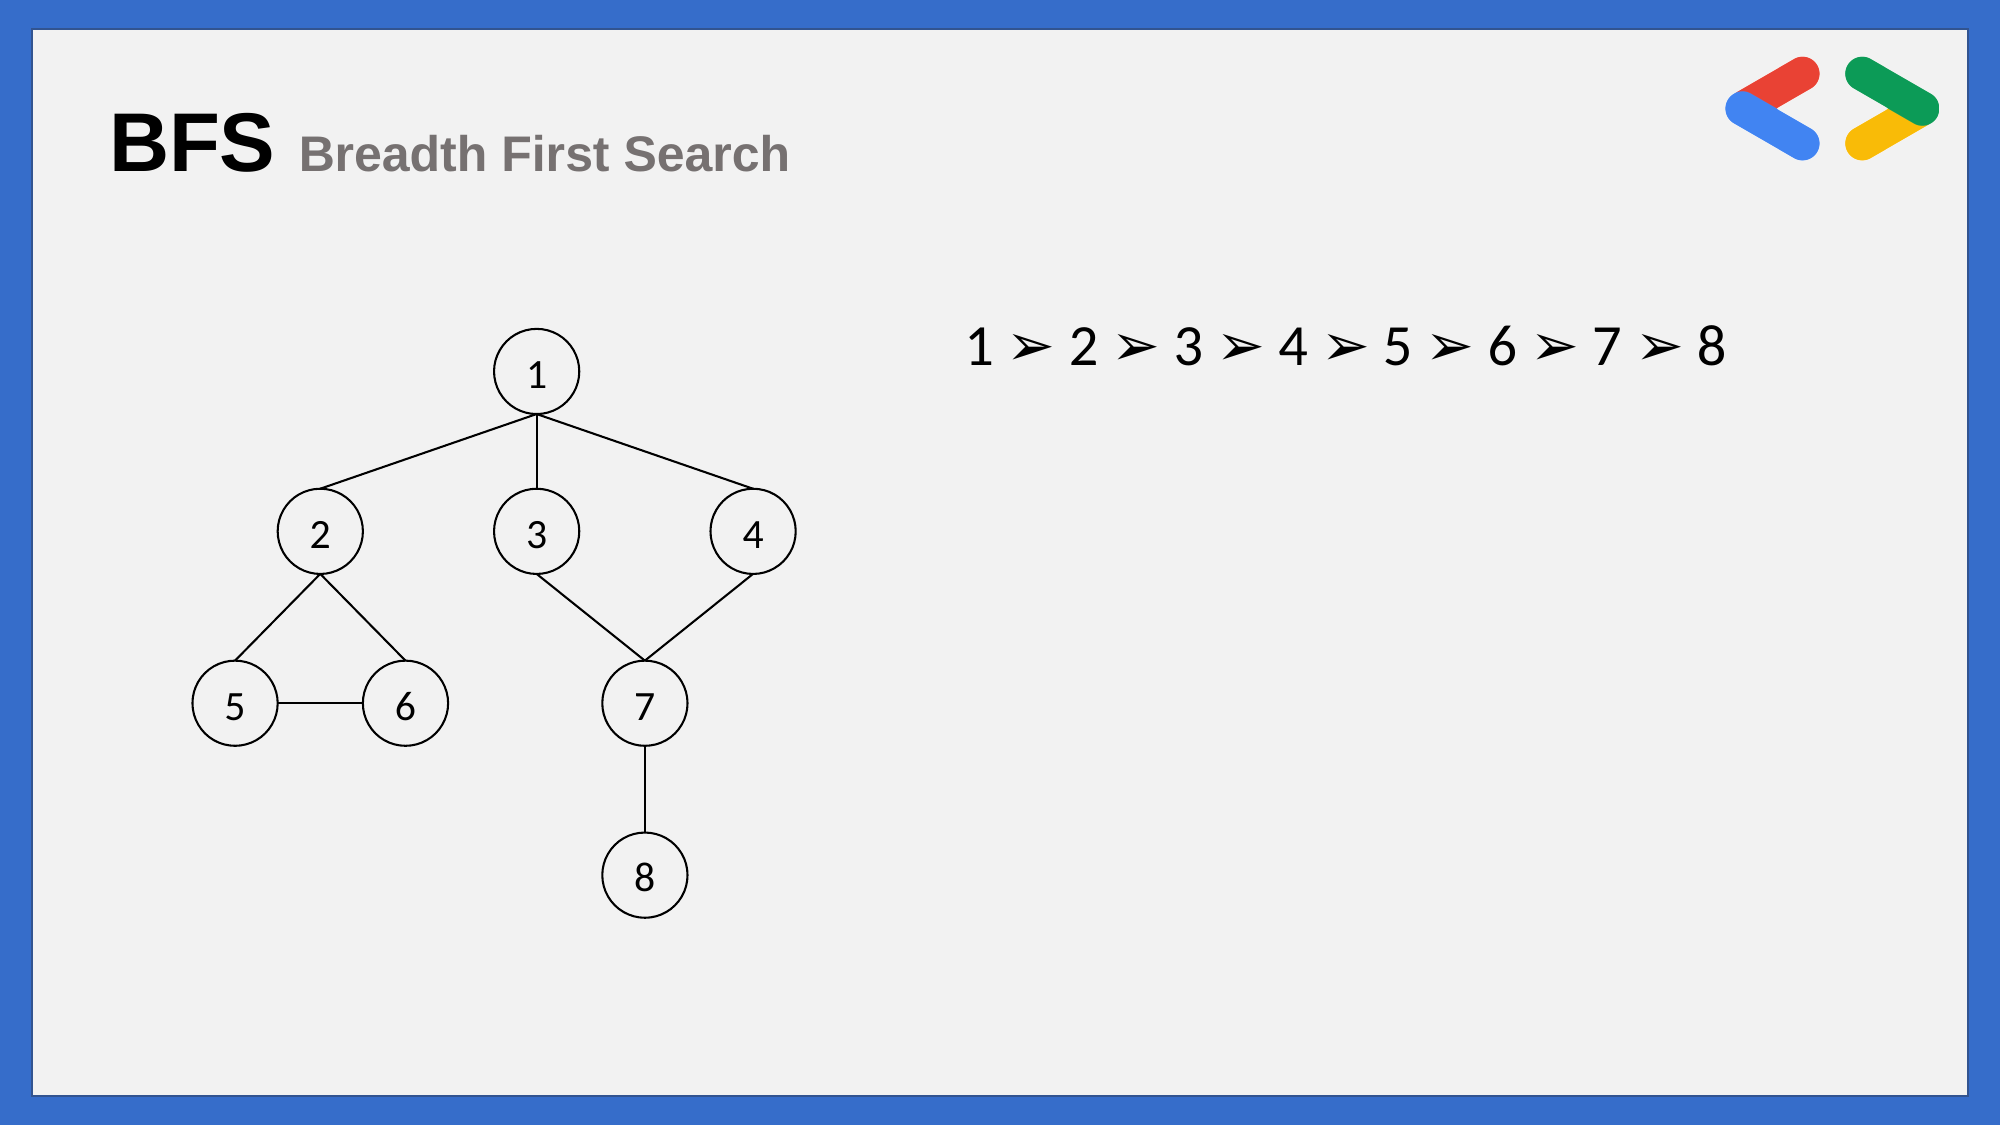

BFS Breadth First Search
1 ➢ 2 ➢ 3 ➢ 4 ➢ 5 ➢ 6 ➢ 7 ➢ 8
1
2
4
3
5
6
7
8